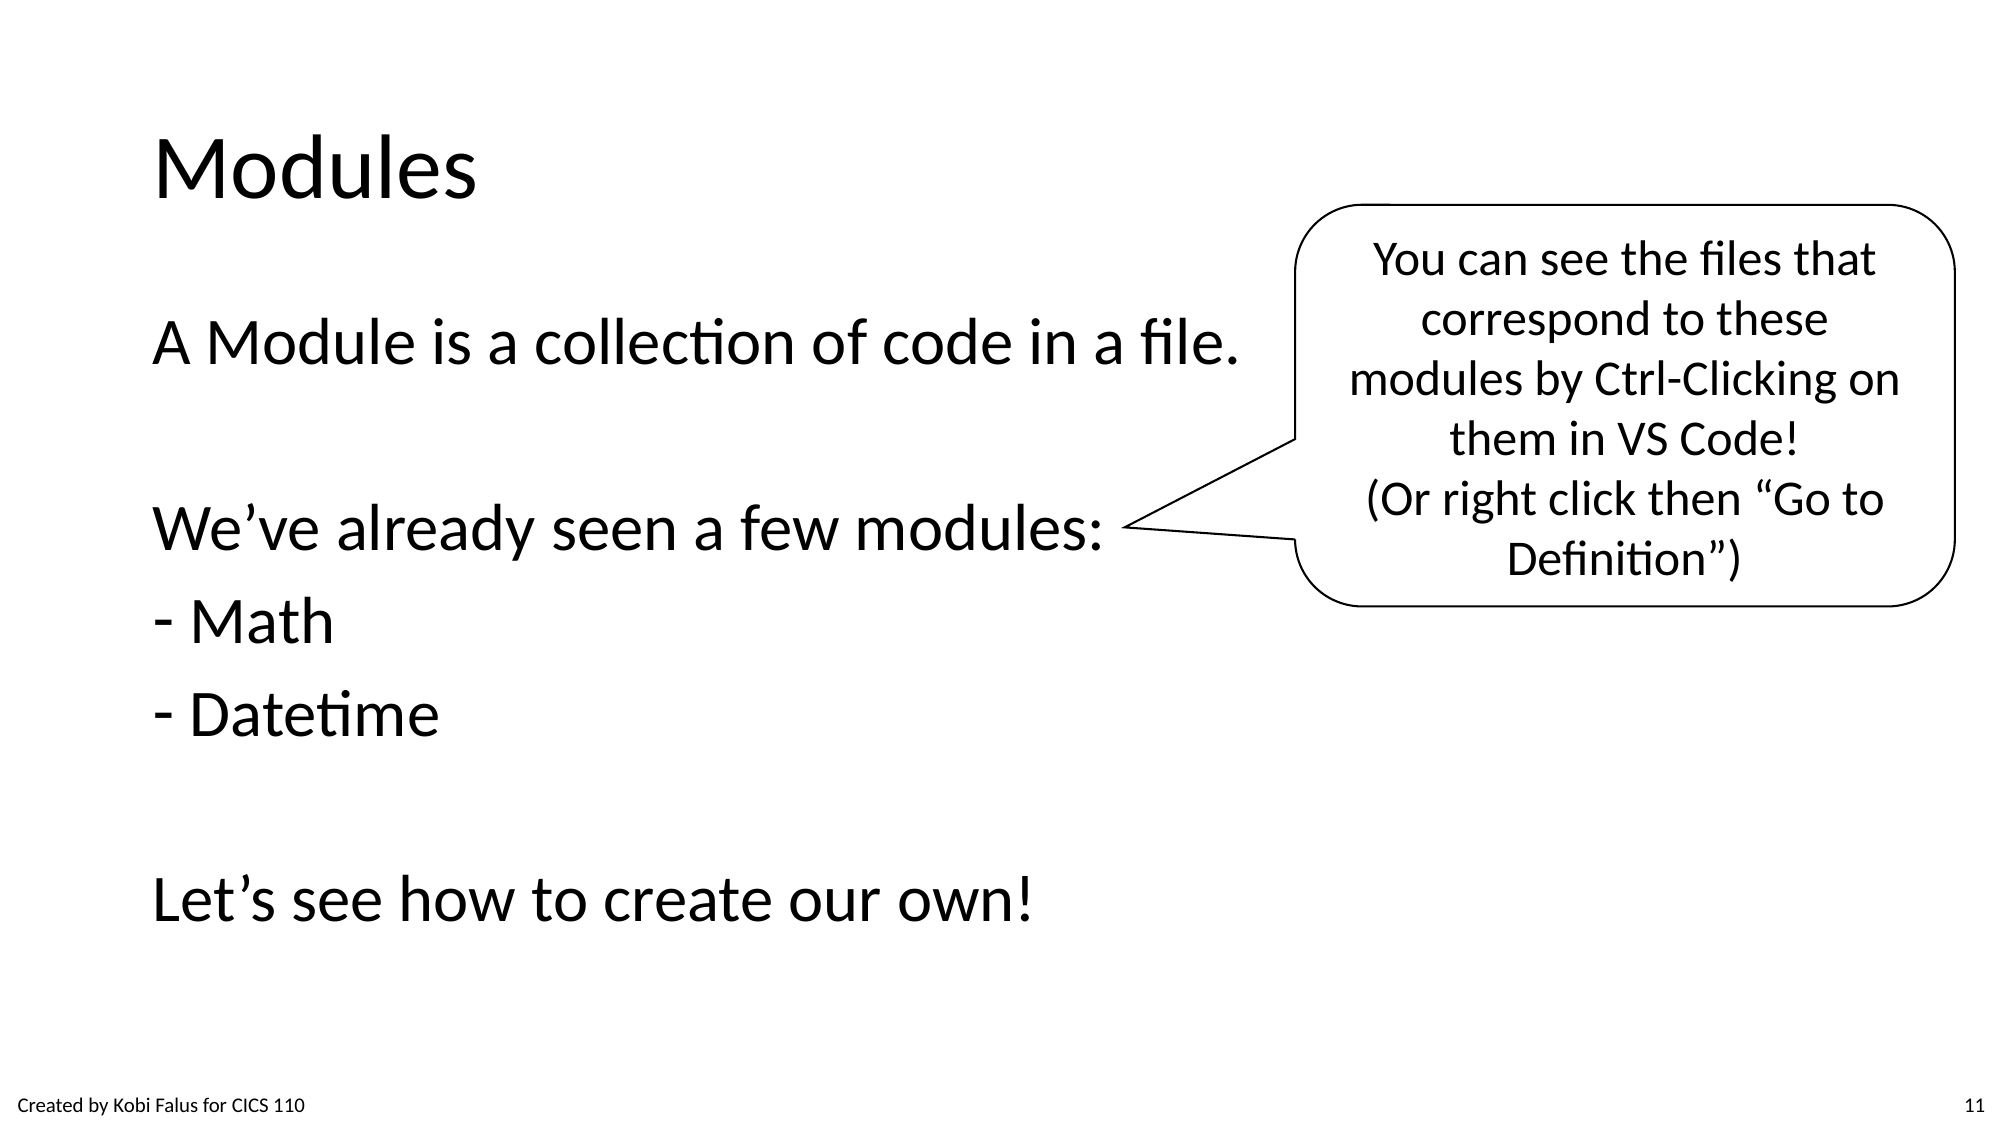

# Modules
You can see the files that correspond to these modules by Ctrl-Clicking on them in VS Code!
(Or right click then “Go to Definition”)
A Module is a collection of code in a file.

We’ve already seen a few modules:
Math
Datetime

Let’s see how to create our own!